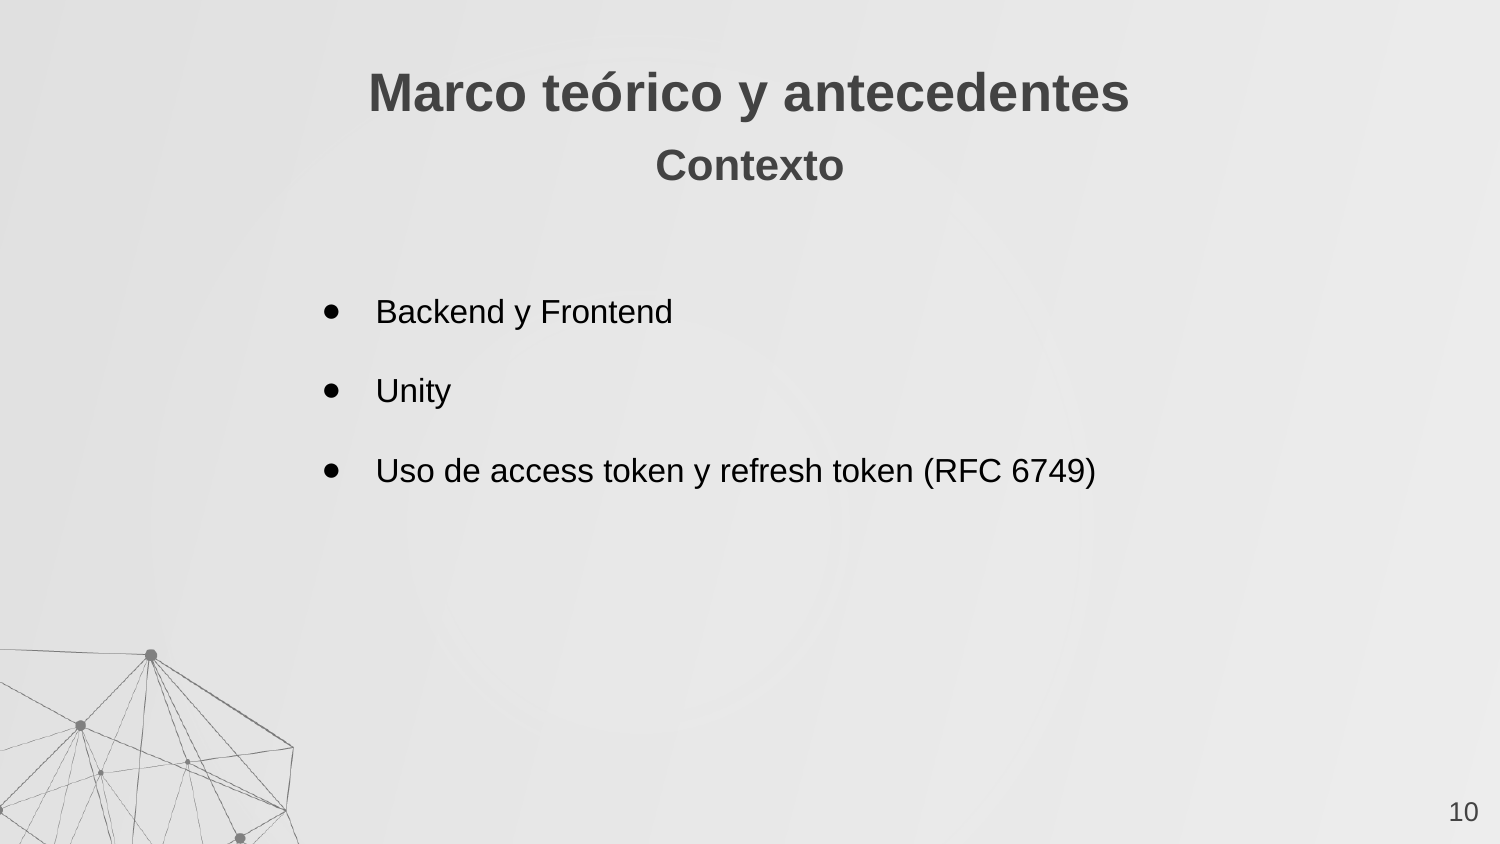

Marco teórico y antecedentes
Contexto
Backend y Frontend

Unity

Uso de access token y refresh token (RFC 6749)

10